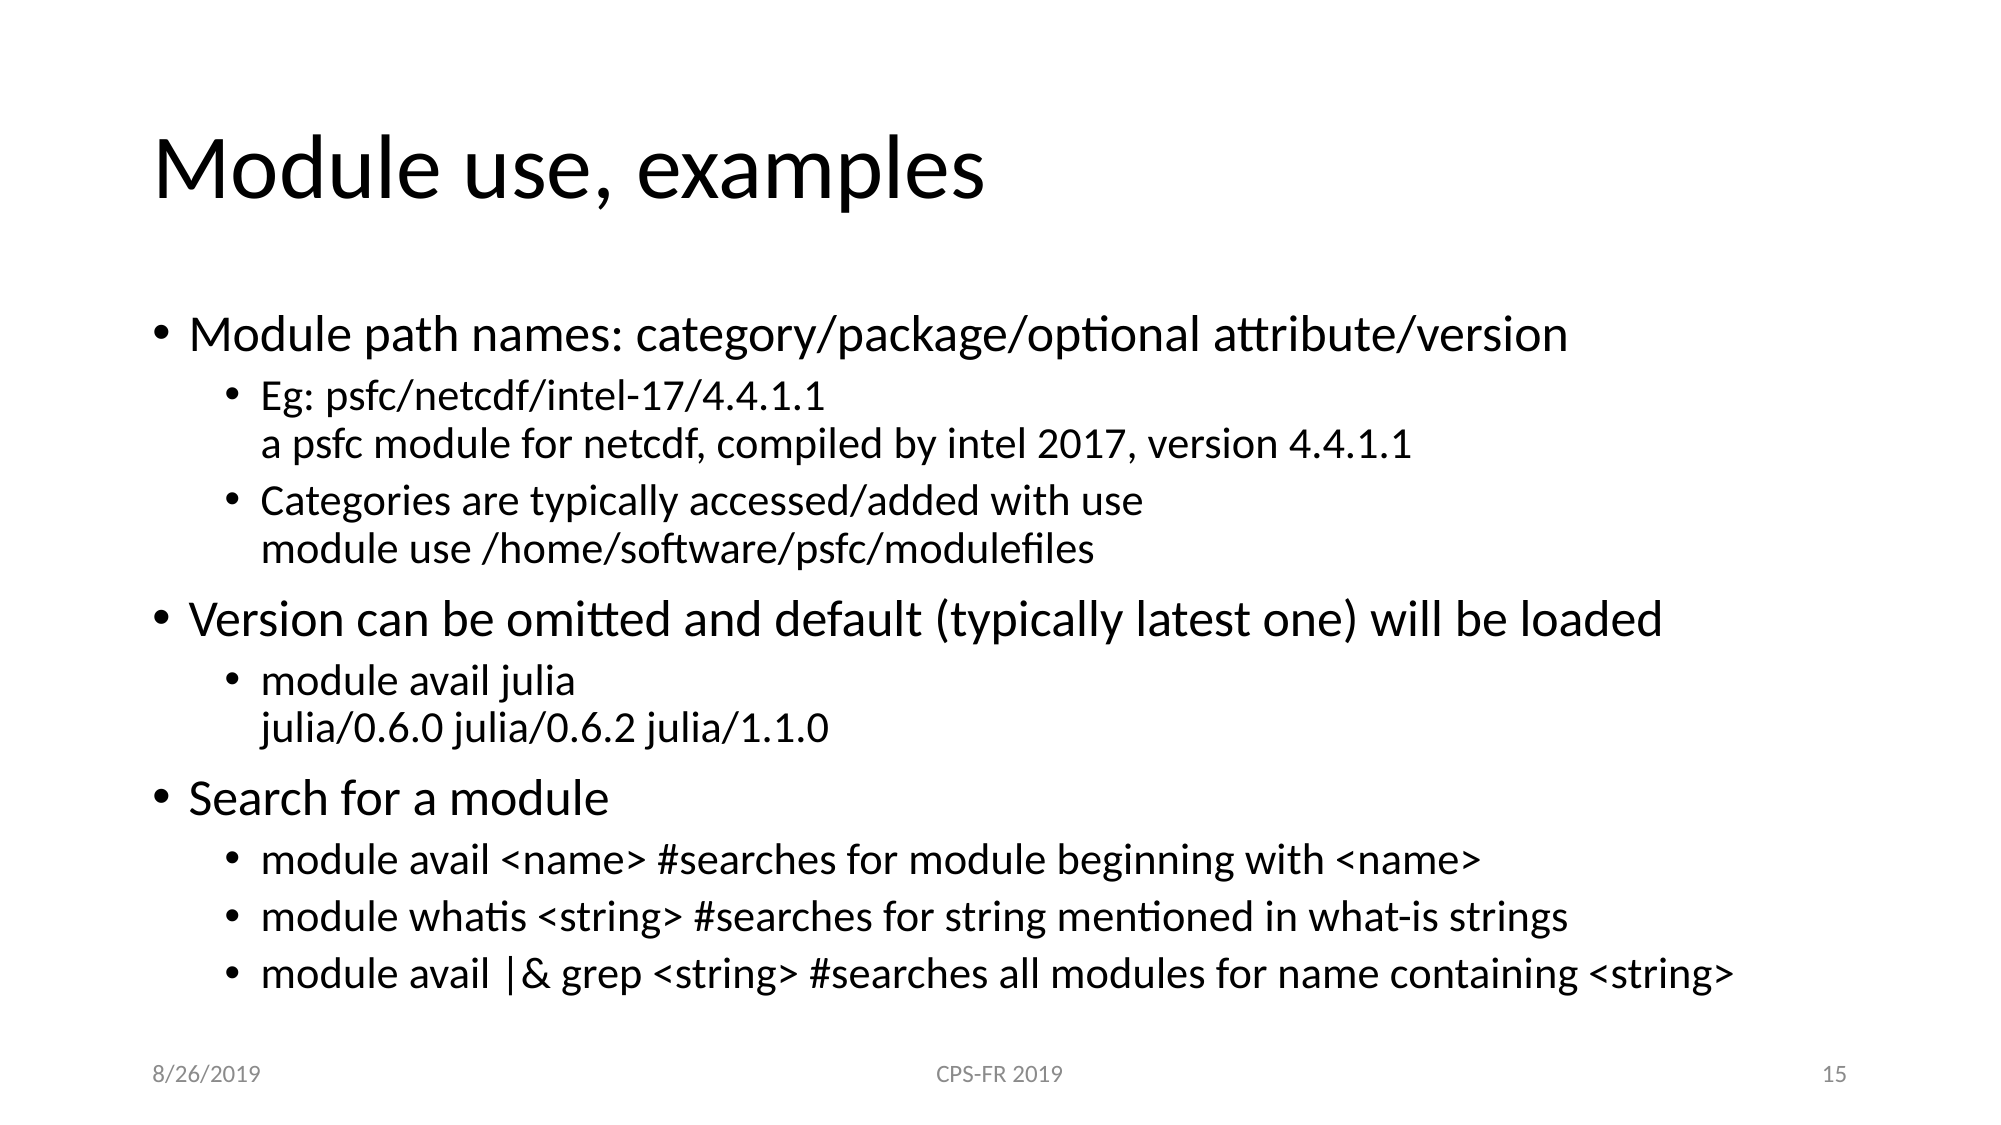

# Module use, examples
Module path names: category/package/optional attribute/version
Eg: psfc/netcdf/intel-17/4.4.1.1
a psfc module for netcdf, compiled by intel 2017, version 4.4.1.1
Categories are typically accessed/added with use
module use /home/software/psfc/modulefiles
Version can be omitted and default (typically latest one) will be loaded
module avail julia
julia/0.6.0 julia/0.6.2 julia/1.1.0
Search for a module
module avail <name> #searches for module beginning with <name>
module whatis <string> #searches for string mentioned in what-is strings
module avail |& grep <string> #searches all modules for name containing <string>

8/26/2019
CPS-FR 2019
15